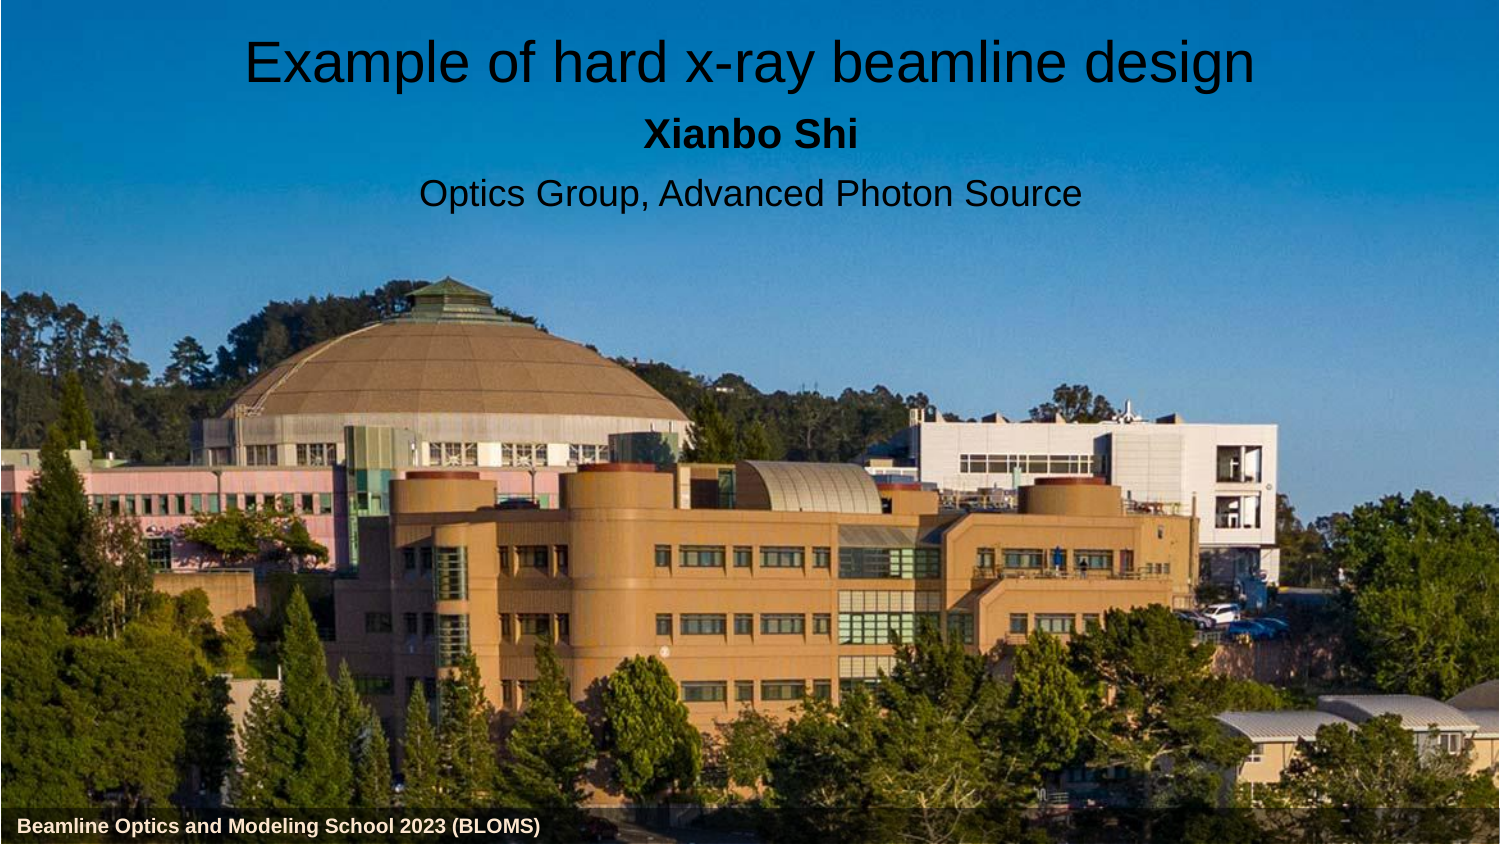

# Example of hard x-ray beamline design
Xianbo Shi
Optics Group, Advanced Photon Source